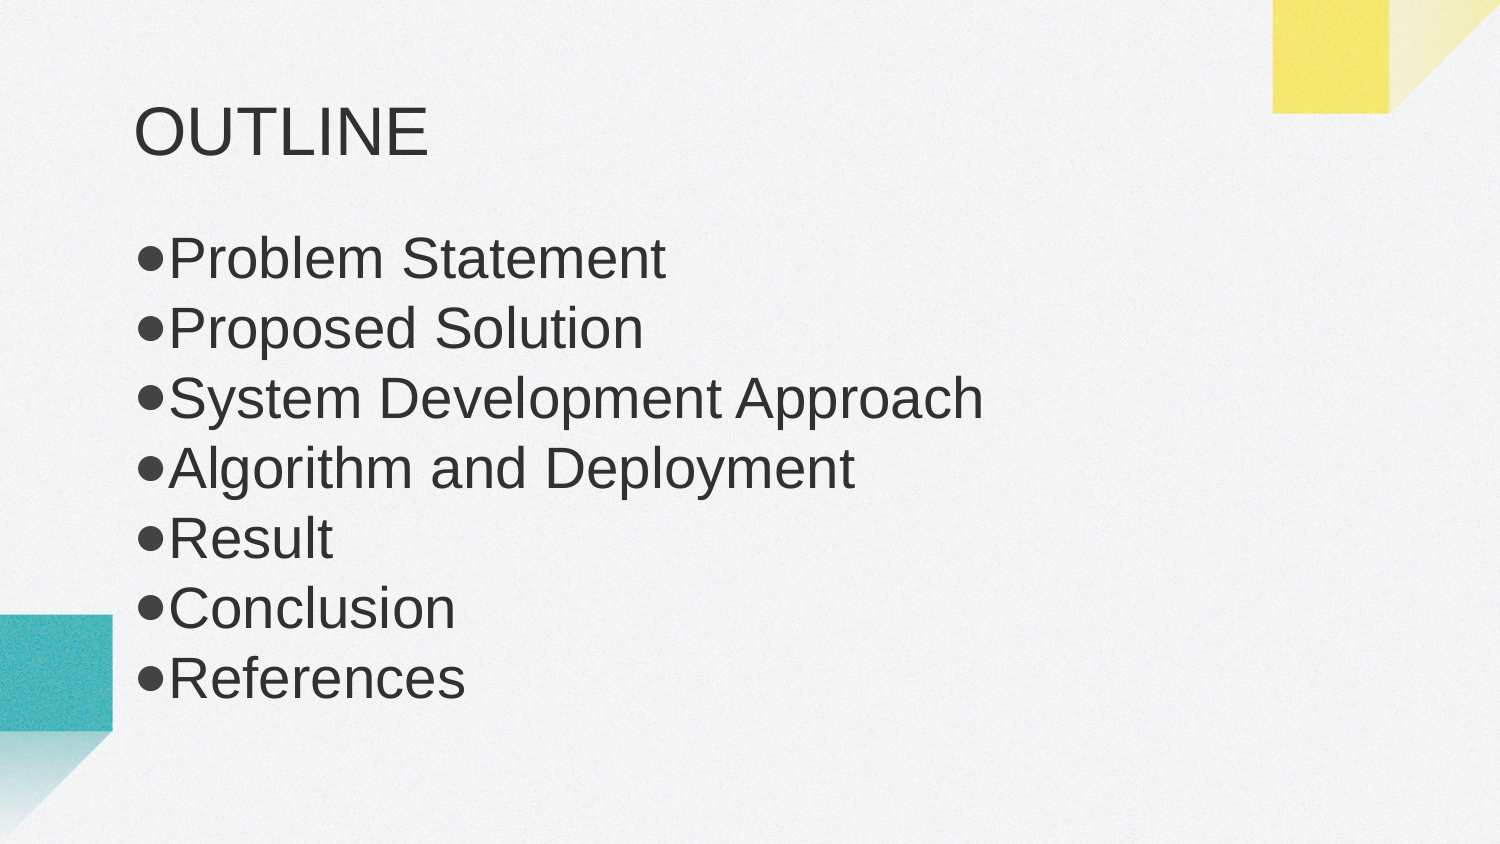

# OUTLINE
Problem Statement
Proposed Solution
System Development Approach
Algorithm and Deployment
Result
Conclusion
References